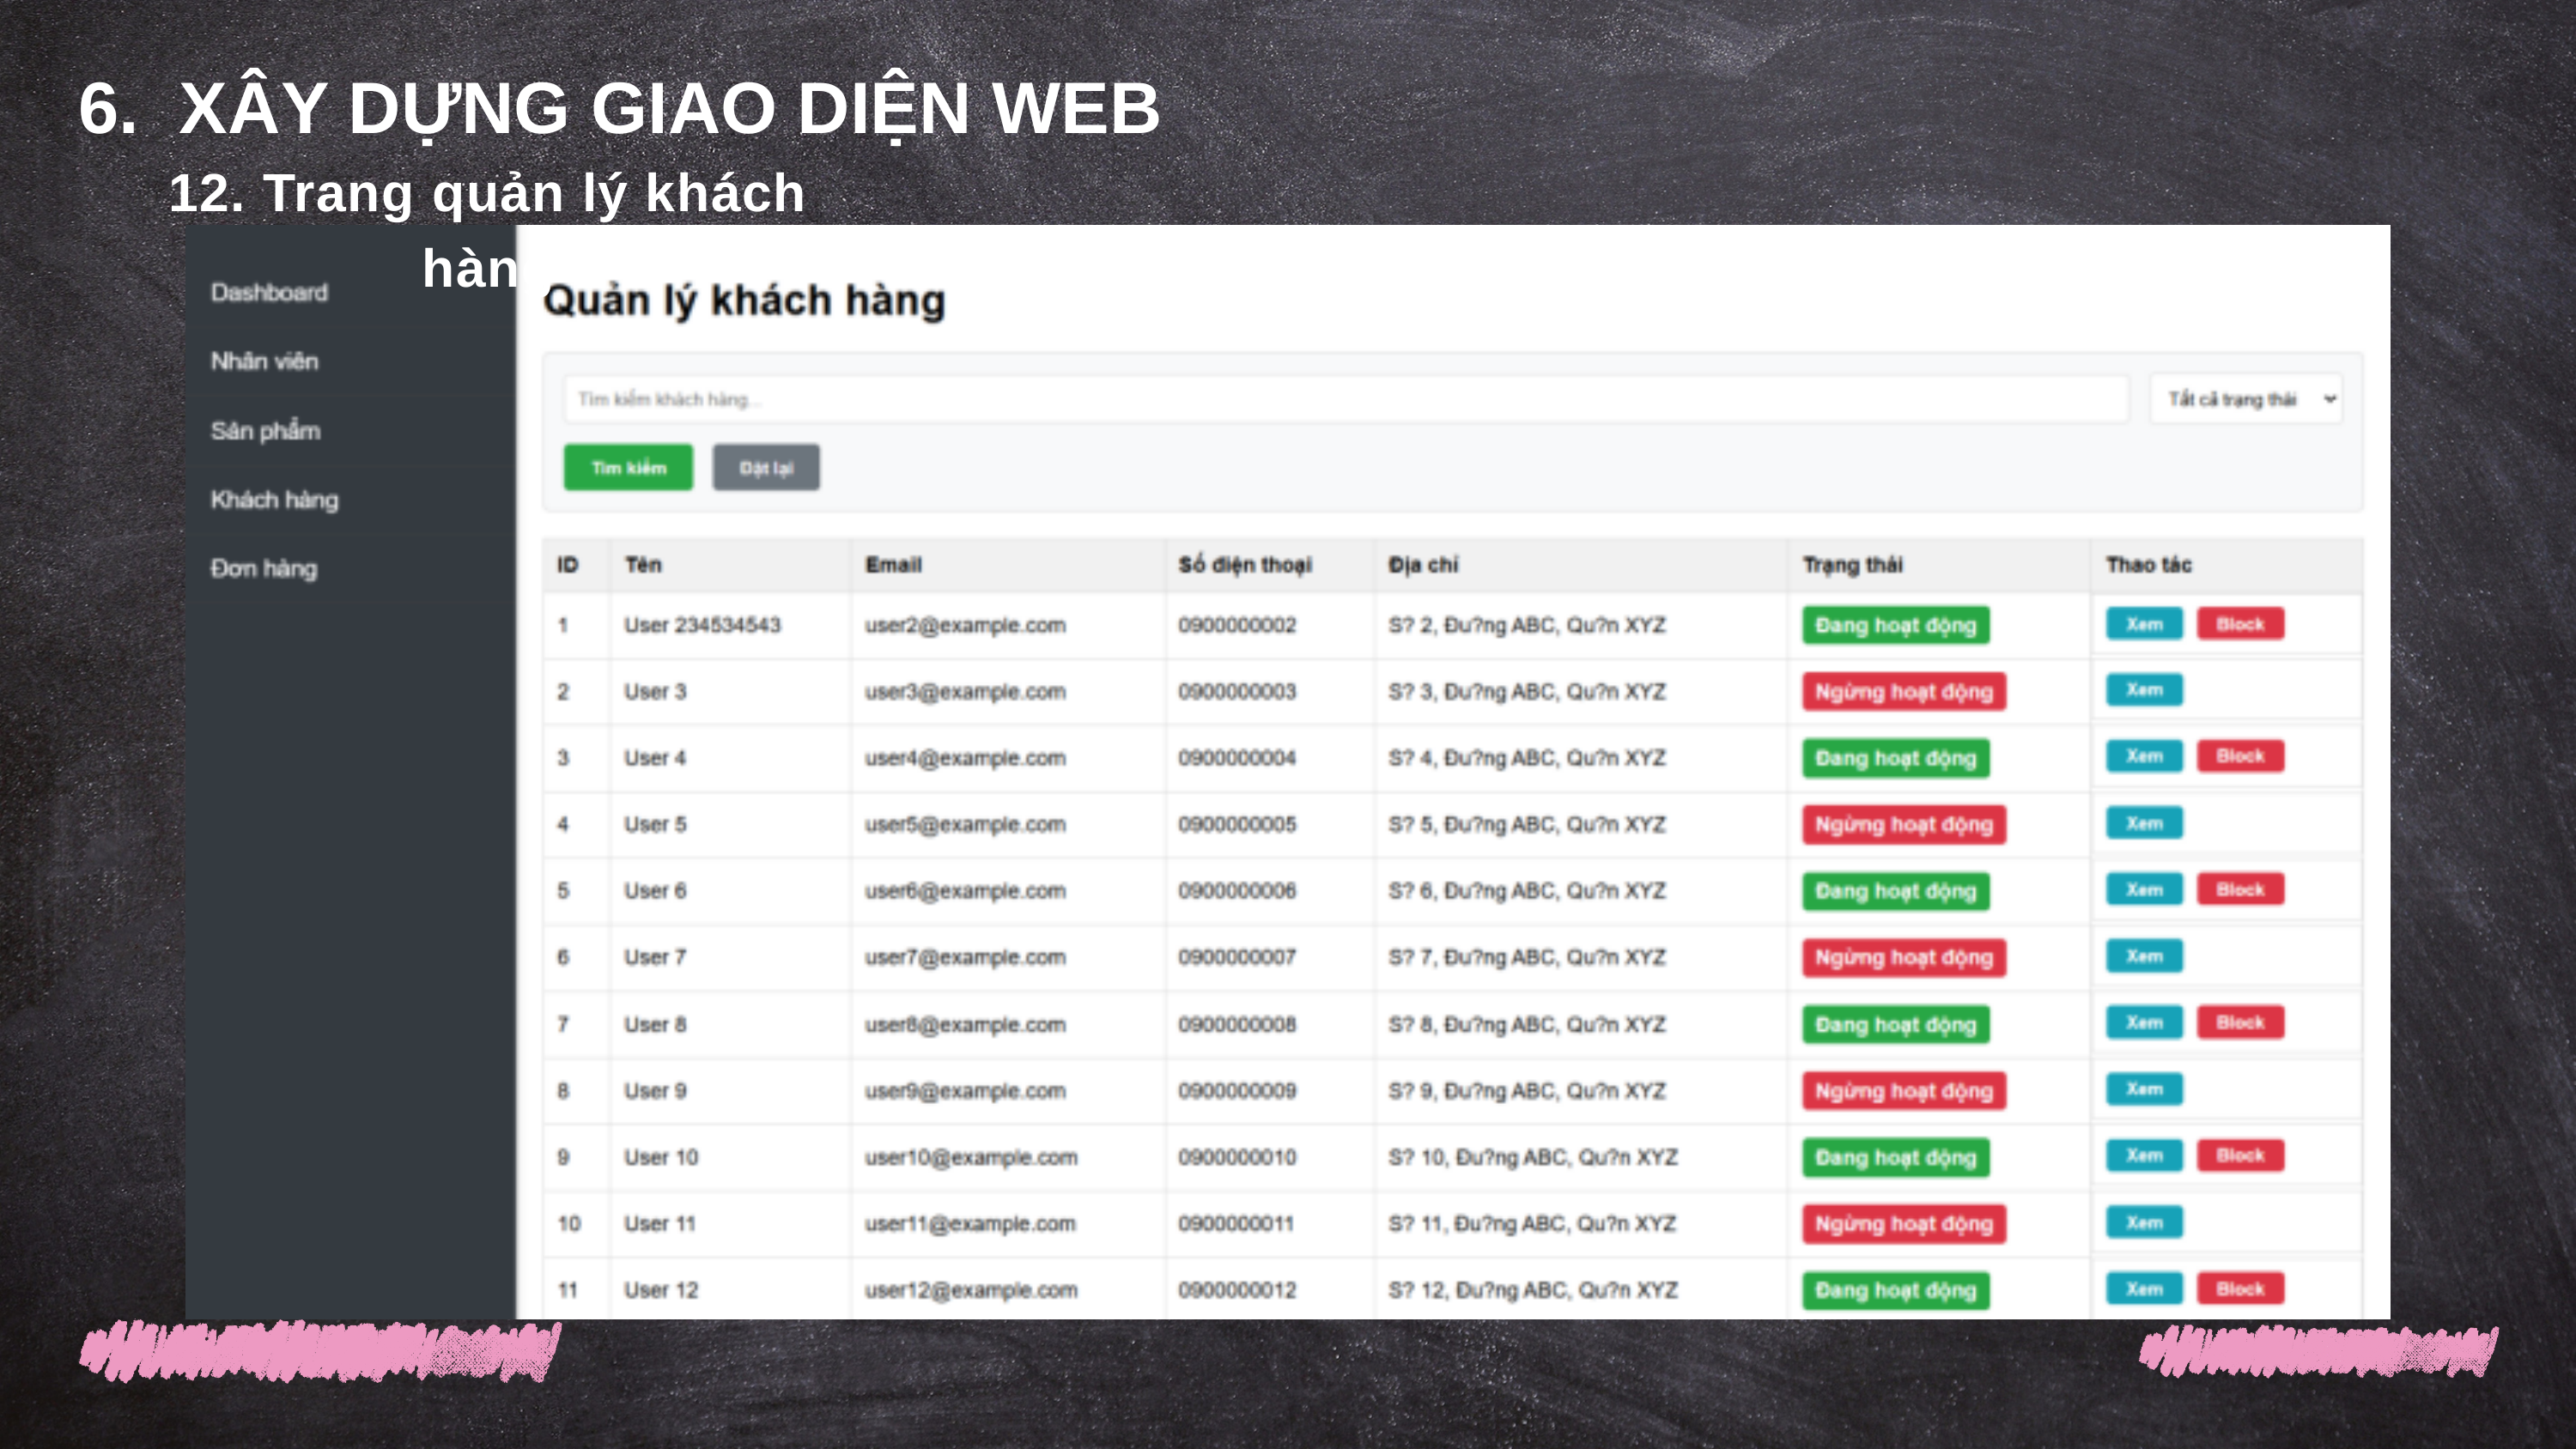

6.  XÂY DỰNG GIAO DIỆN WEB

12. Trang quản lý khách hàng